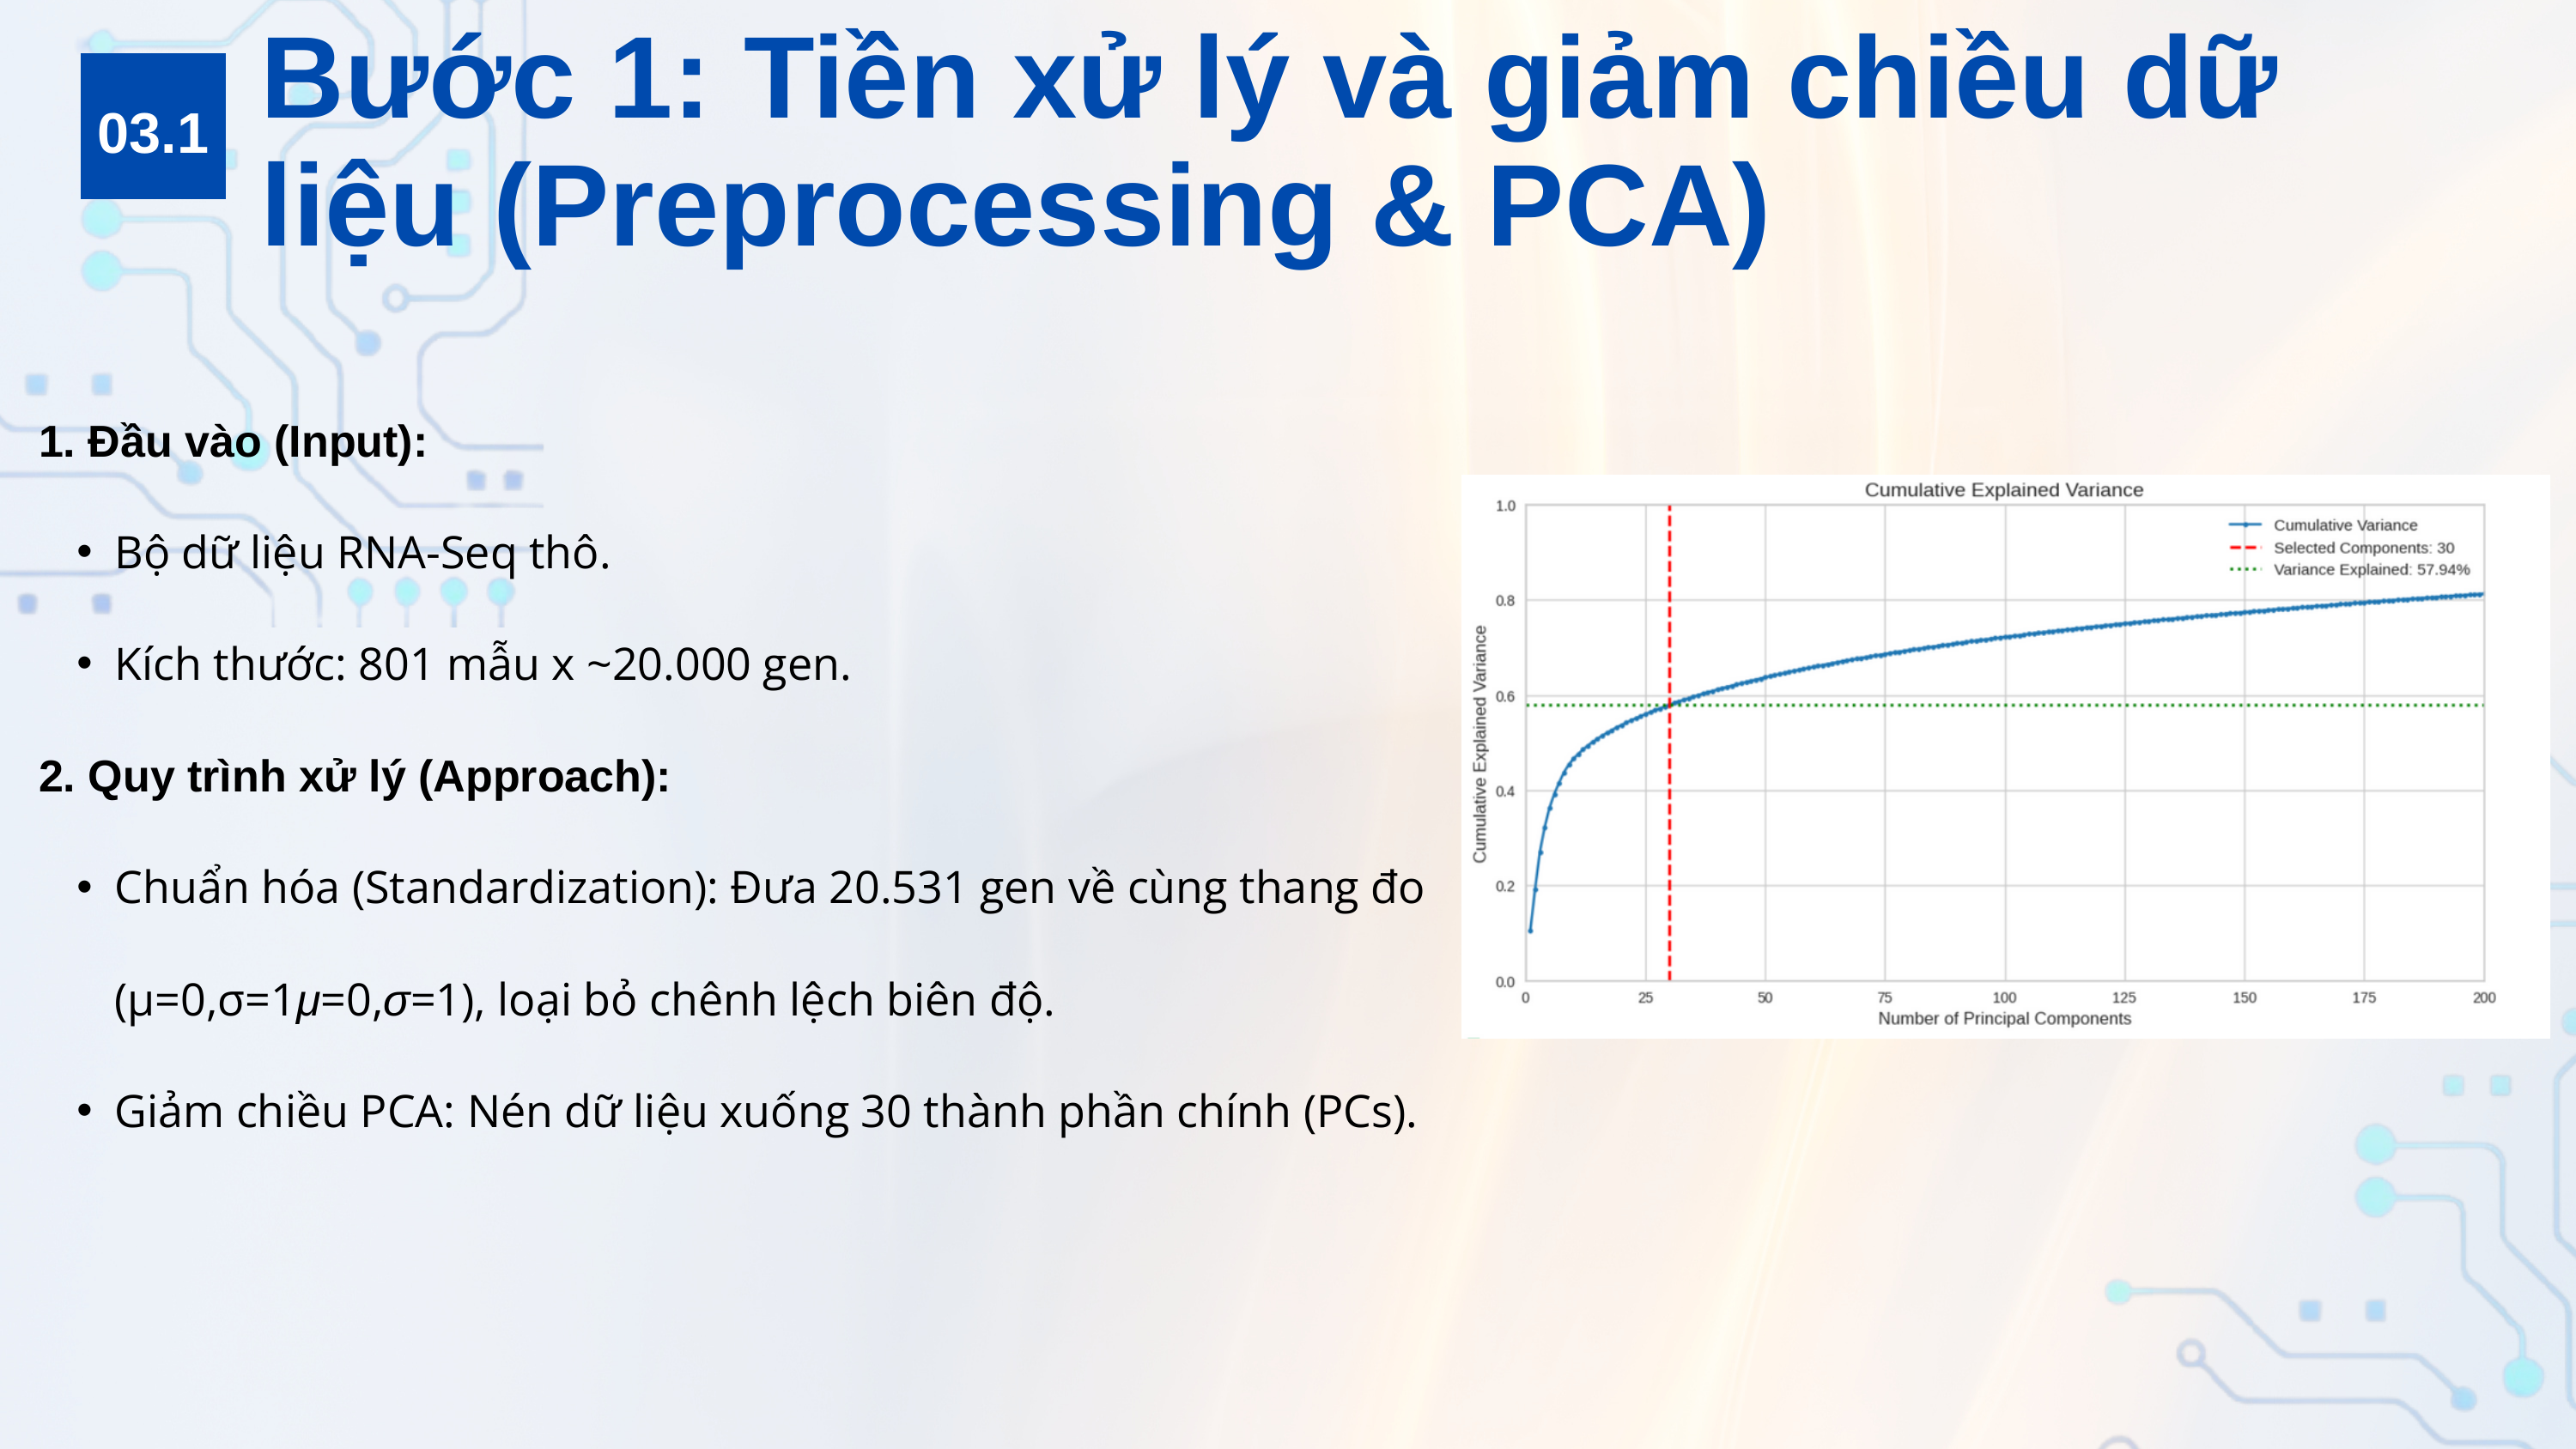

Bước 1: Tiền xử lý và giảm chiều dữ liệu (Preprocessing & PCA)

03.1
1. Đầu vào (Input):
Bộ dữ liệu RNA-Seq thô.
Kích thước: 801 mẫu x ~20.000 gen.
2. Quy trình xử lý (Approach):
Chuẩn hóa (Standardization): Đưa 20.531 gen về cùng thang đo (μ=0,σ=1μ=0,σ=1), loại bỏ chênh lệch biên độ.
Giảm chiều PCA: Nén dữ liệu xuống 30 thành phần chính (PCs).